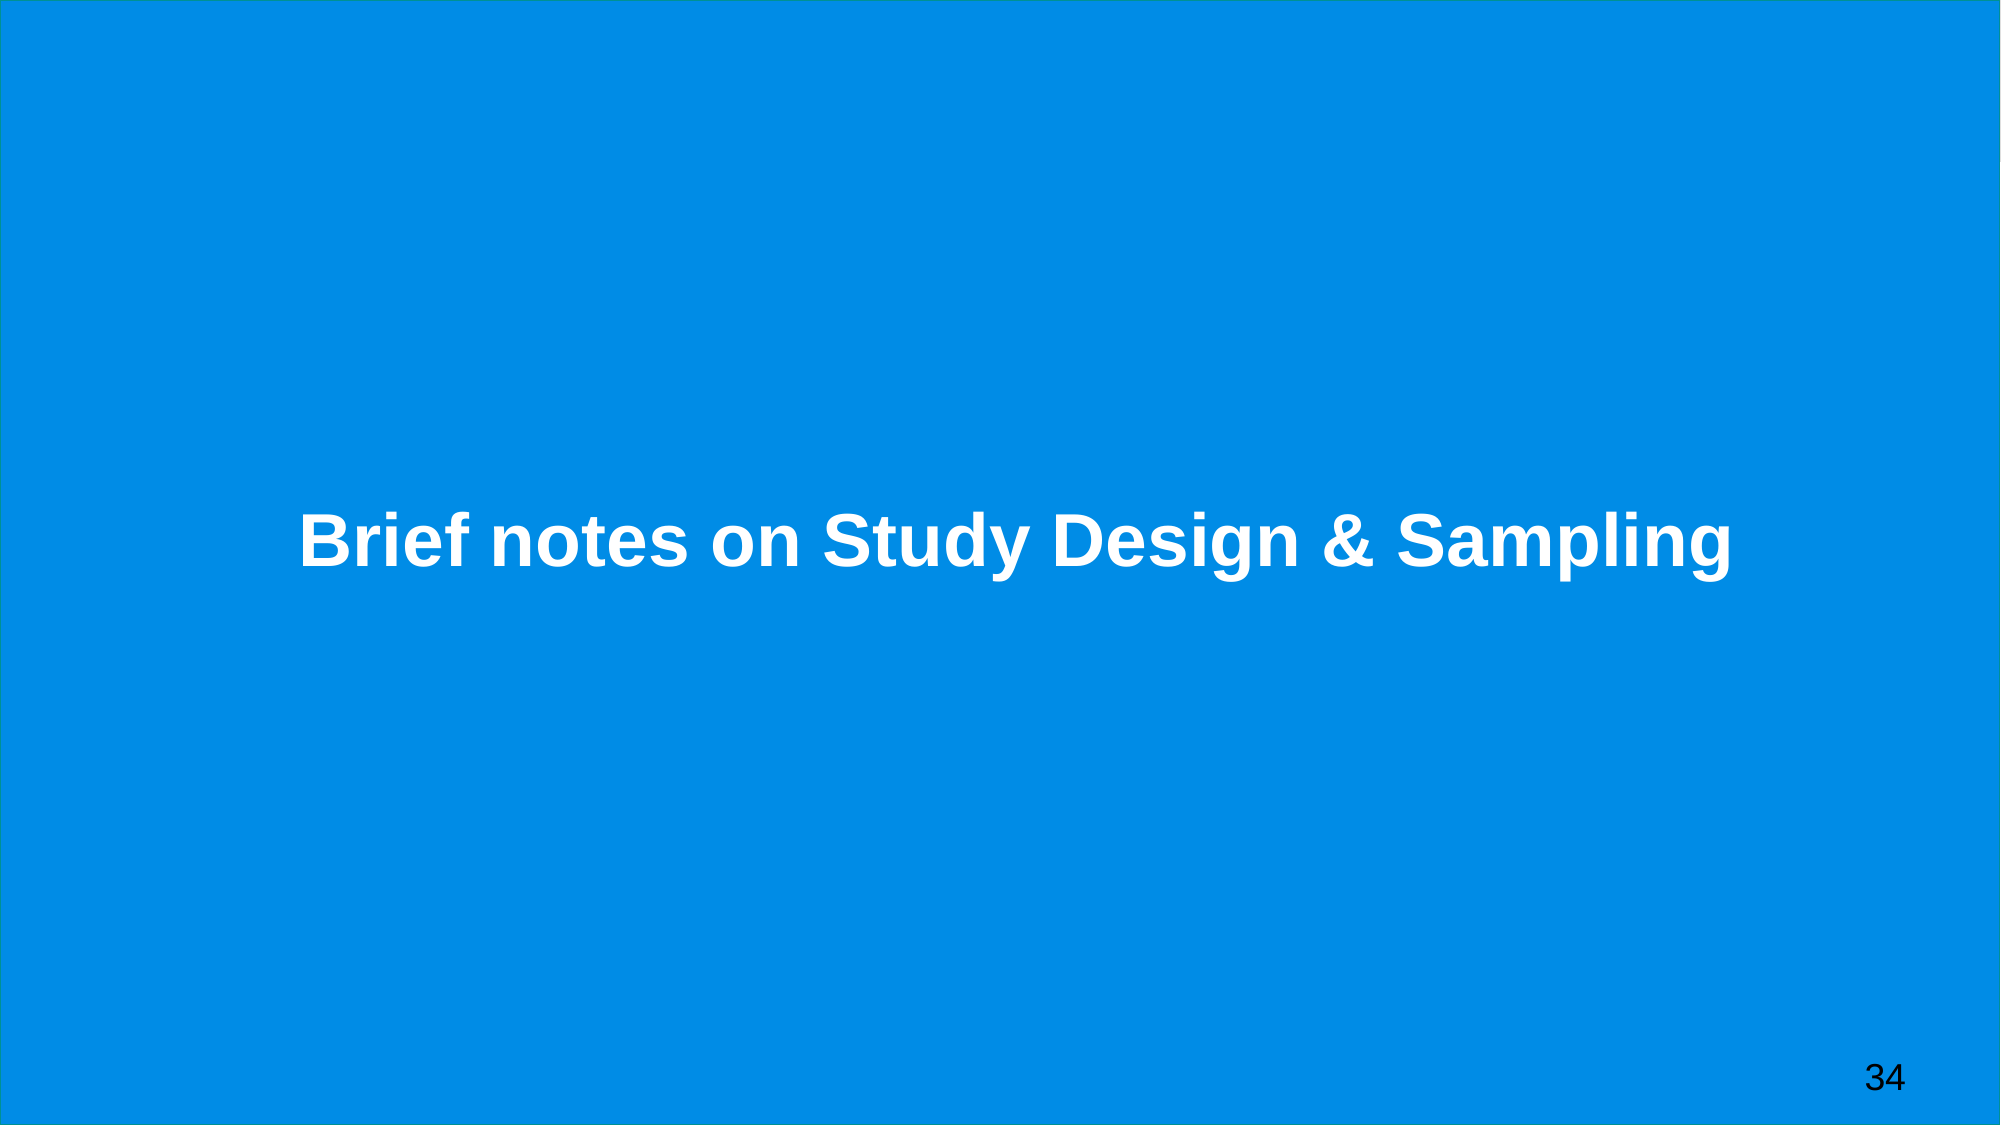

# Brief notes on Study Design & Sampling
34